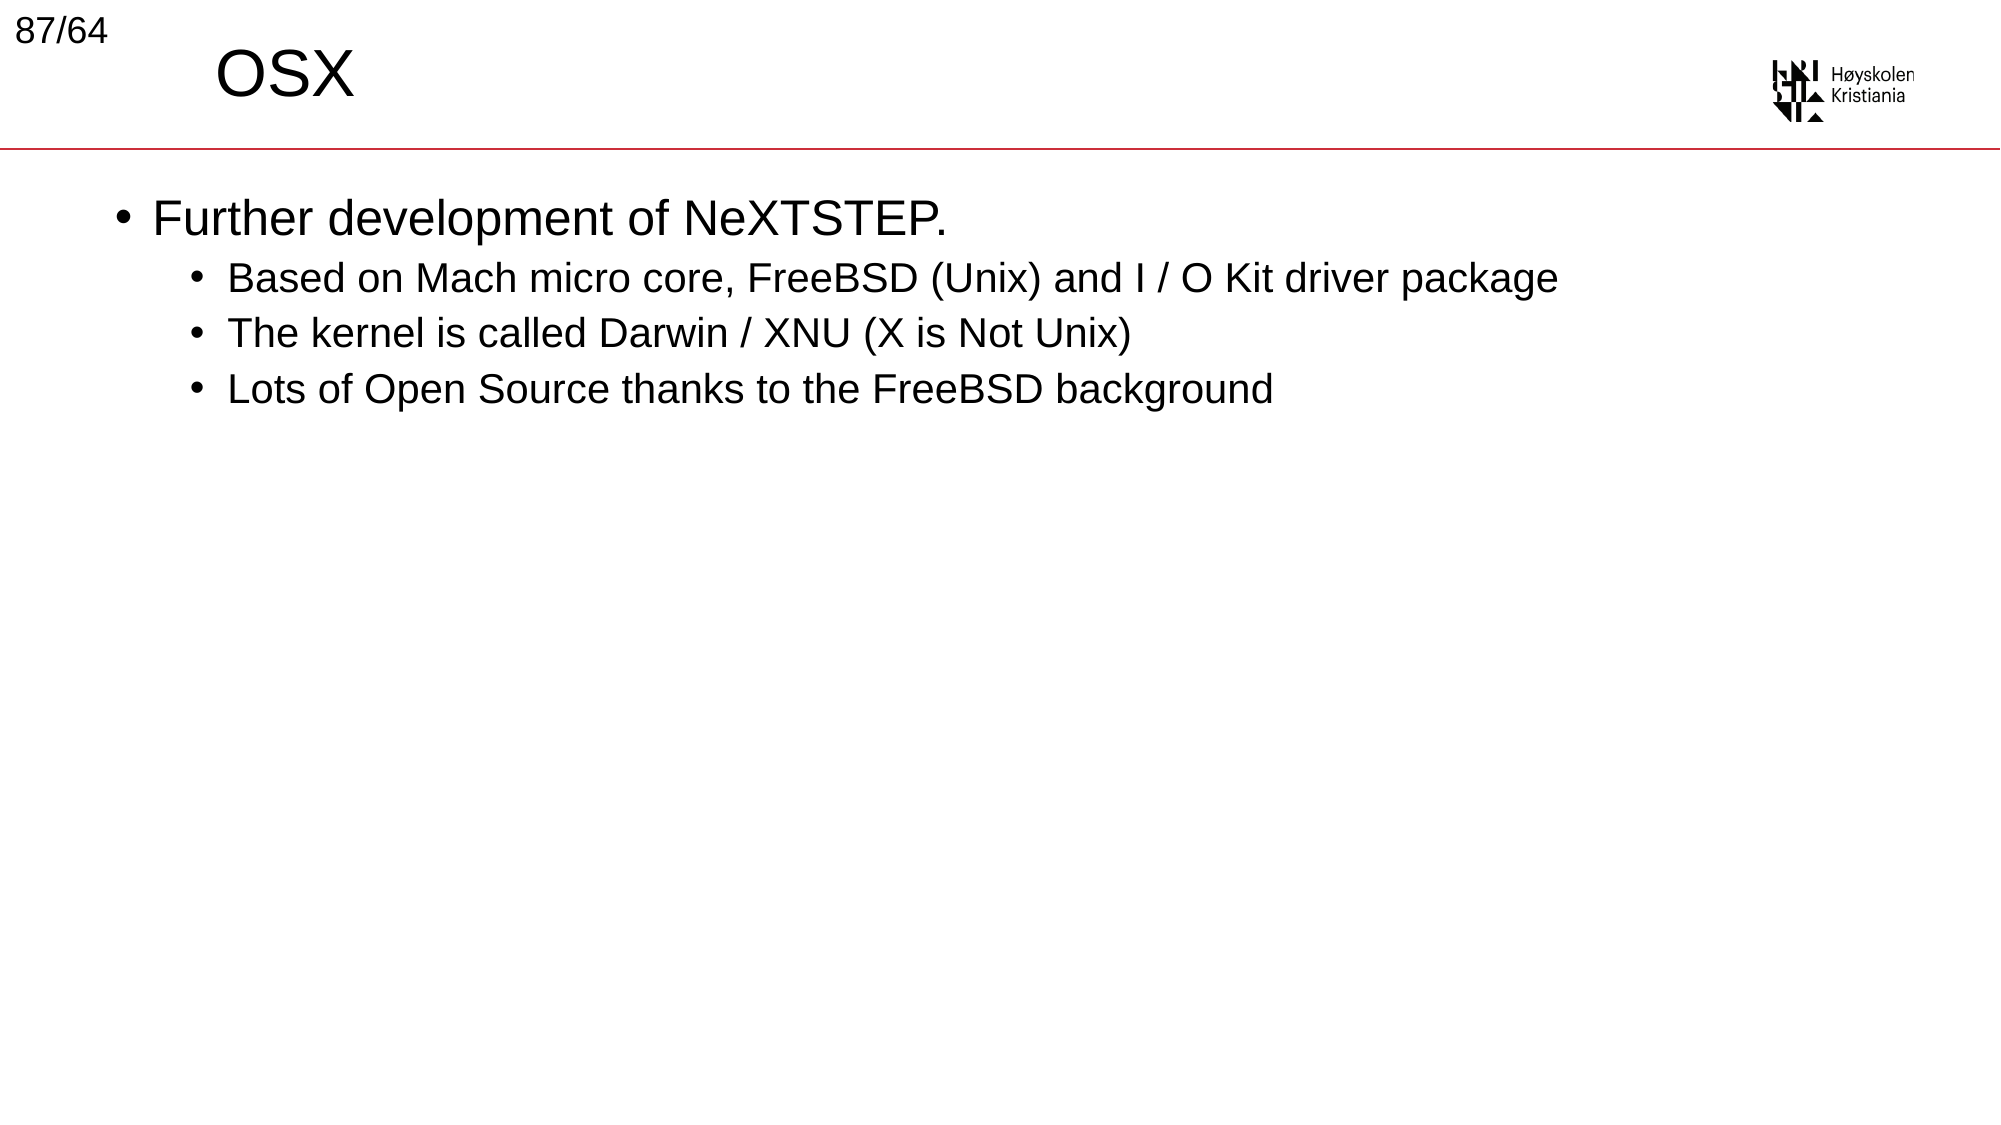

87/64
# OSX
Further development of NeXTSTEP.
Based on Mach micro core, FreeBSD (Unix) and I / O Kit driver package
The kernel is called Darwin / XNU (X is Not Unix)
Lots of Open Source thanks to the FreeBSD background